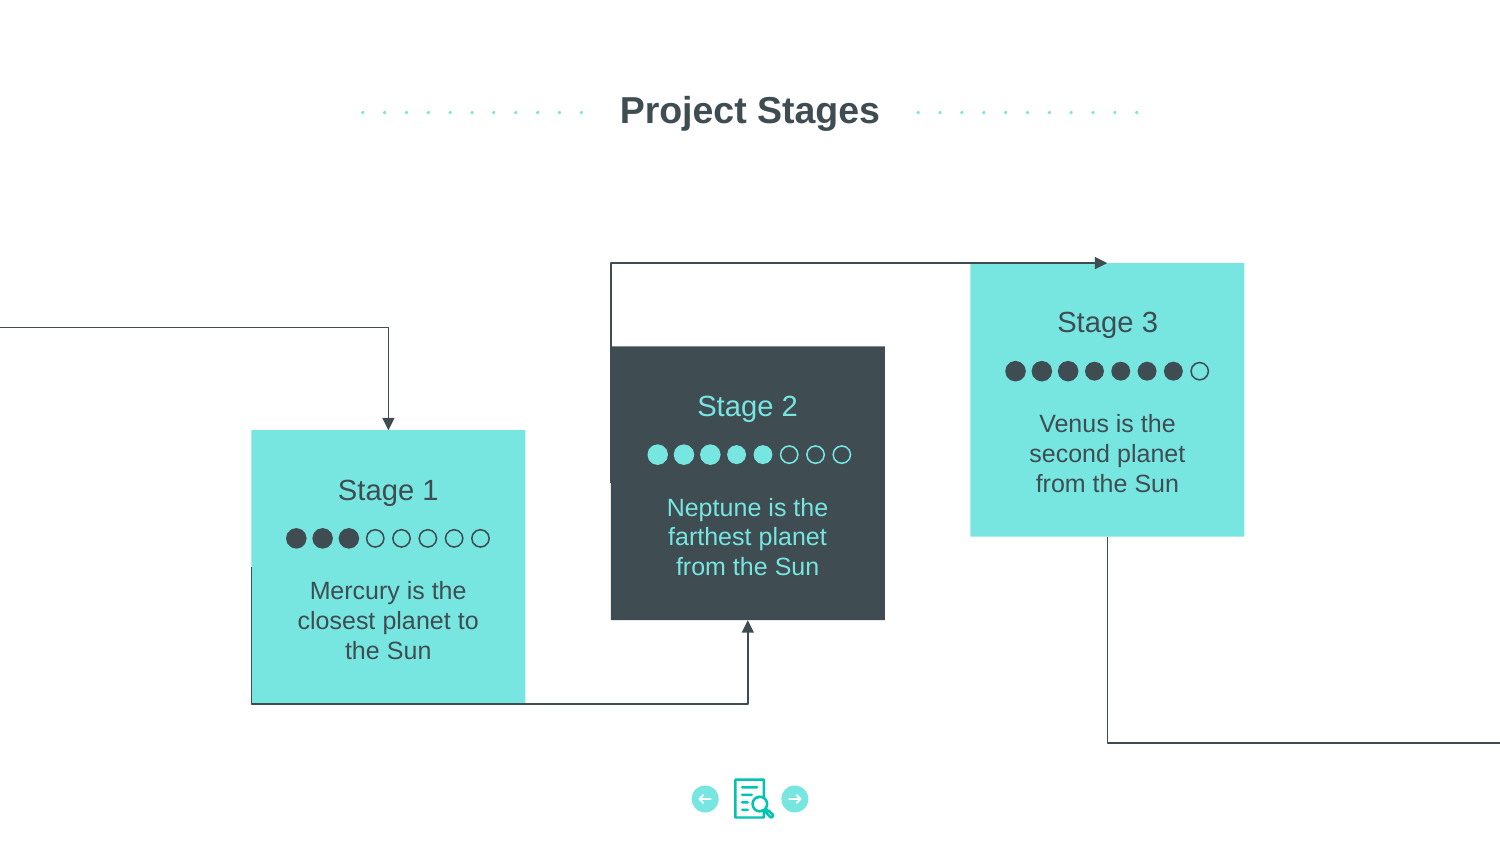

# Project Stages

Stage 3

Stage 2
Venus is the second planet from the Sun

Stage 1
Neptune is the farthest planet from the Sun

Mercury is the closest planet to the Sun